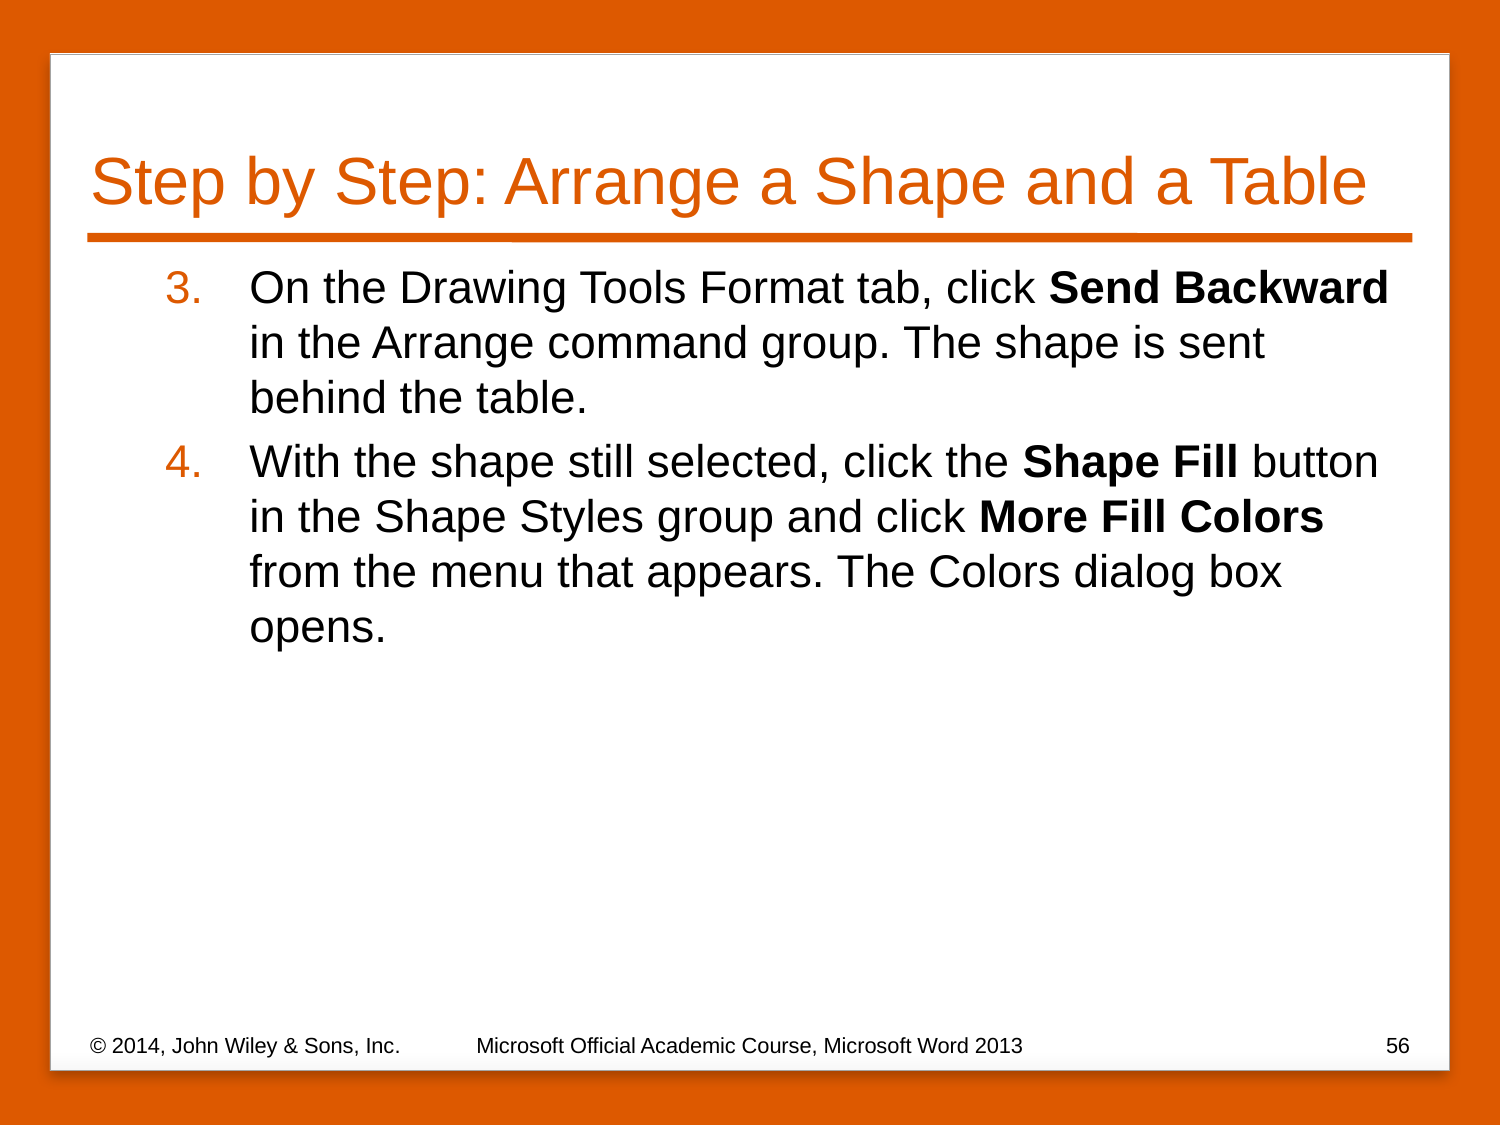

# Step by Step: Arrange a Shape and a Table
On the Drawing Tools Format tab, click Send Backward in the Arrange command group. The shape is sent behind the table.
With the shape still selected, click the Shape Fill button in the Shape Styles group and click More Fill Colors from the menu that appears. The Colors dialog box opens.
© 2014, John Wiley & Sons, Inc.
Microsoft Official Academic Course, Microsoft Word 2013
56